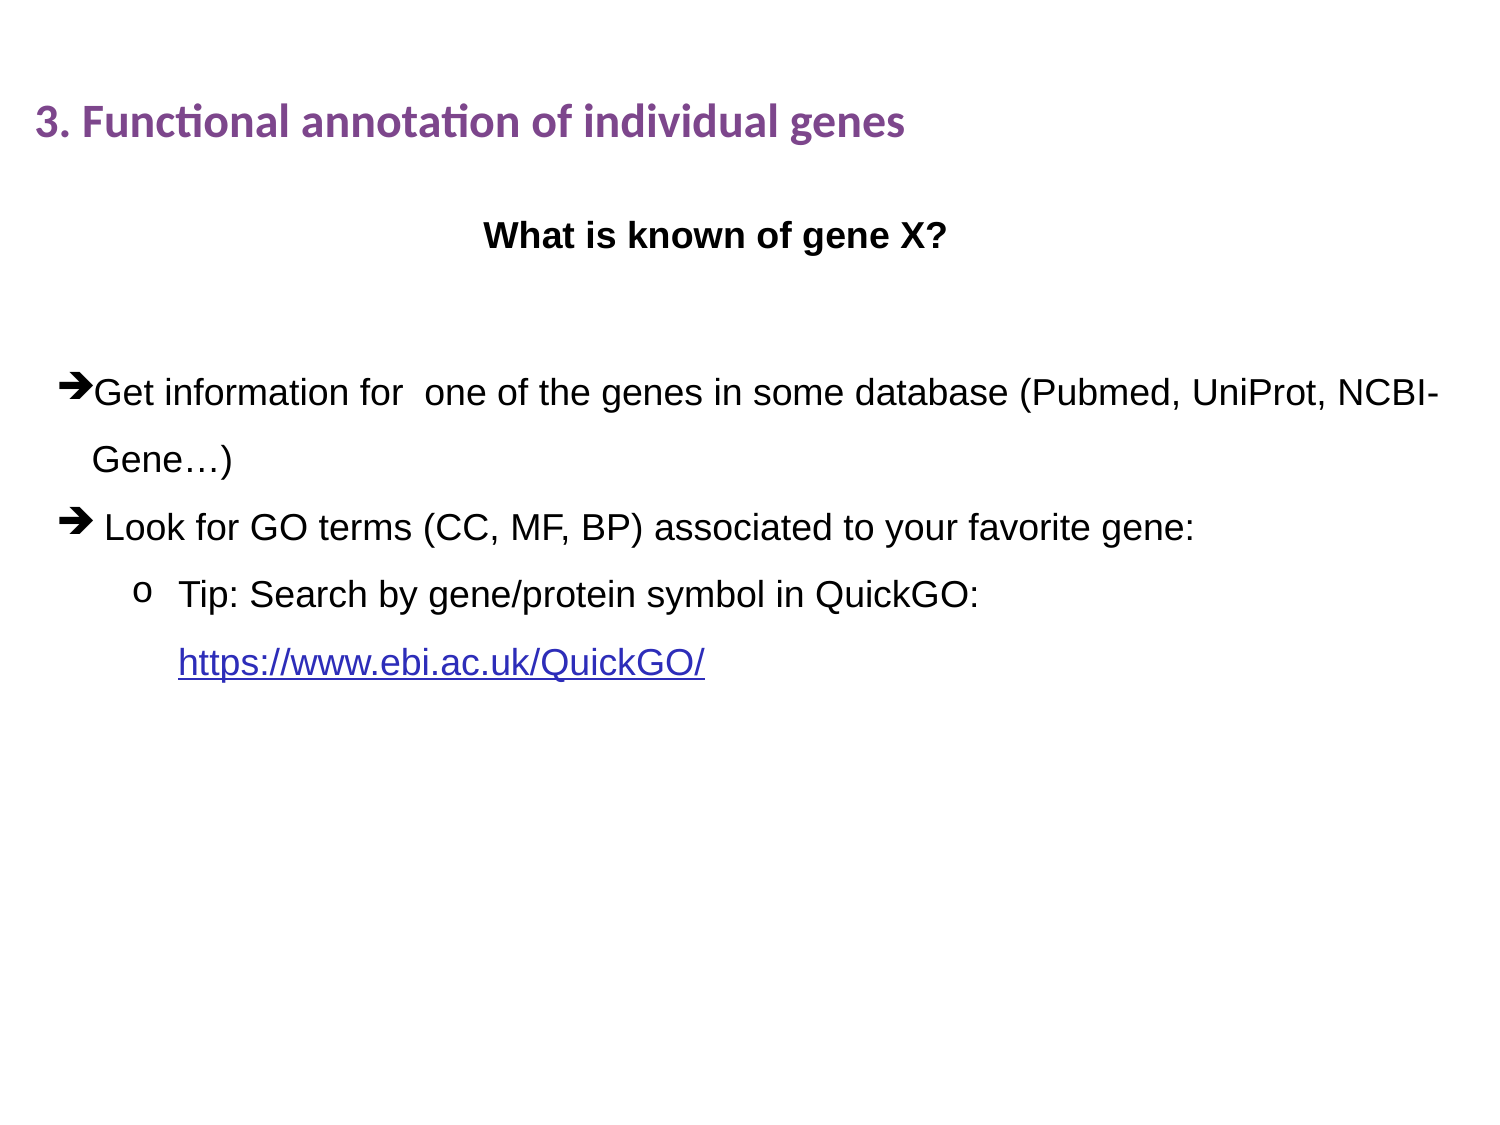

3. Functional annotation of individual genes
What is known of gene X?
Get information for  one of the genes in some database (Pubmed, UniProt, NCBI-Gene…)
 Look for GO terms (CC, MF, BP) associated to your favorite gene:
Tip: Search by gene/protein symbol in QuickGO: https://www.ebi.ac.uk/QuickGO/